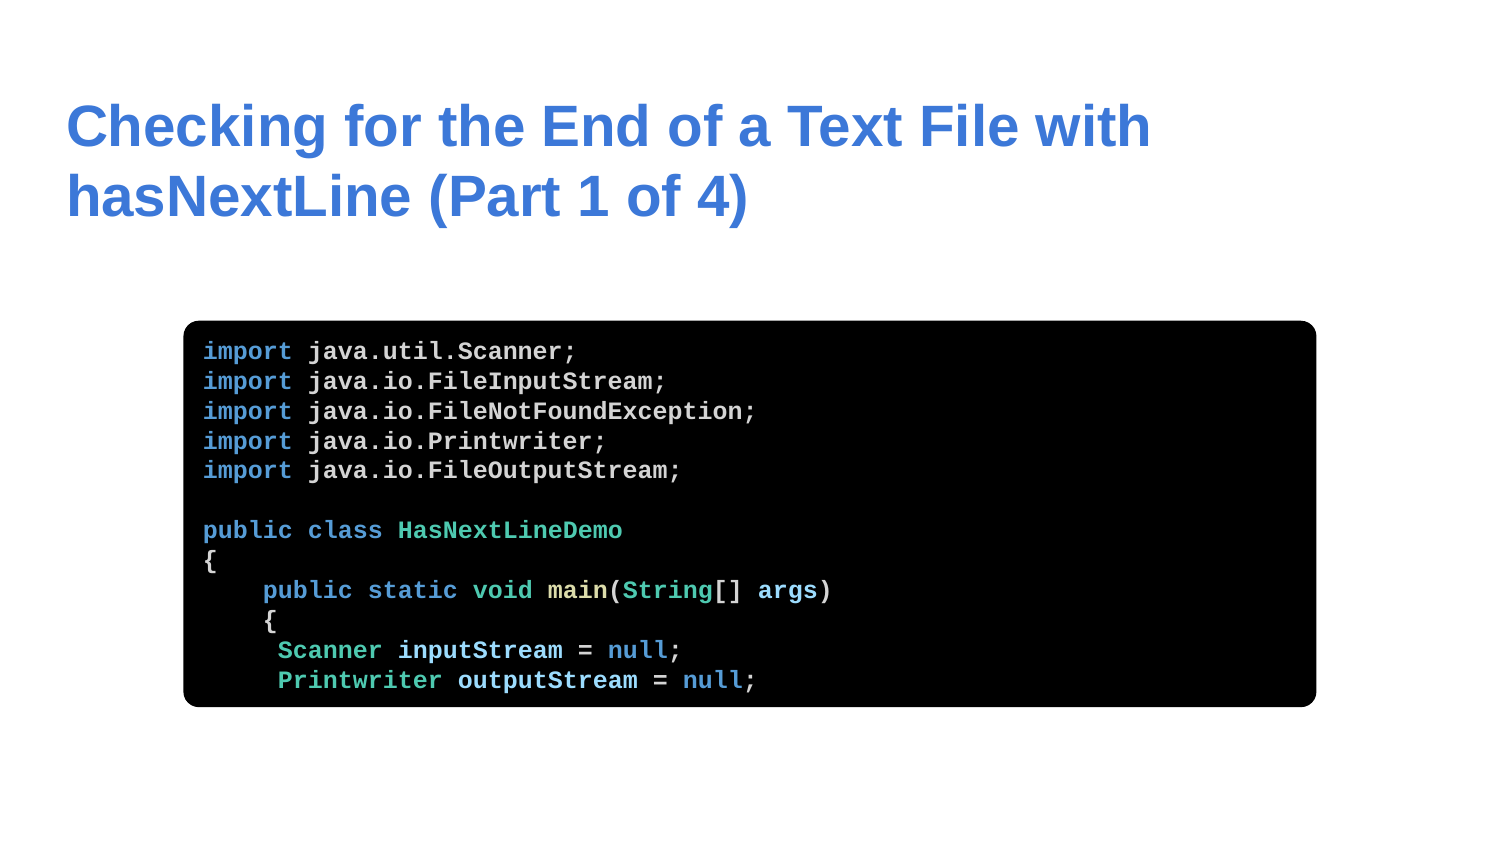

# Checking for the End of a Text File with hasNextLine (Part 1 of 4)

import java.util.Scanner;
import java.io.FileInputStream;
import java.io.FileNotFoundException;
import java.io.Printwriter;
import java.io.FileOutputStream;

public class HasNextLineDemo
{
    public static void main(String[] args)
    {
     Scanner inputStream = null;
     Printwriter outputStream = null;